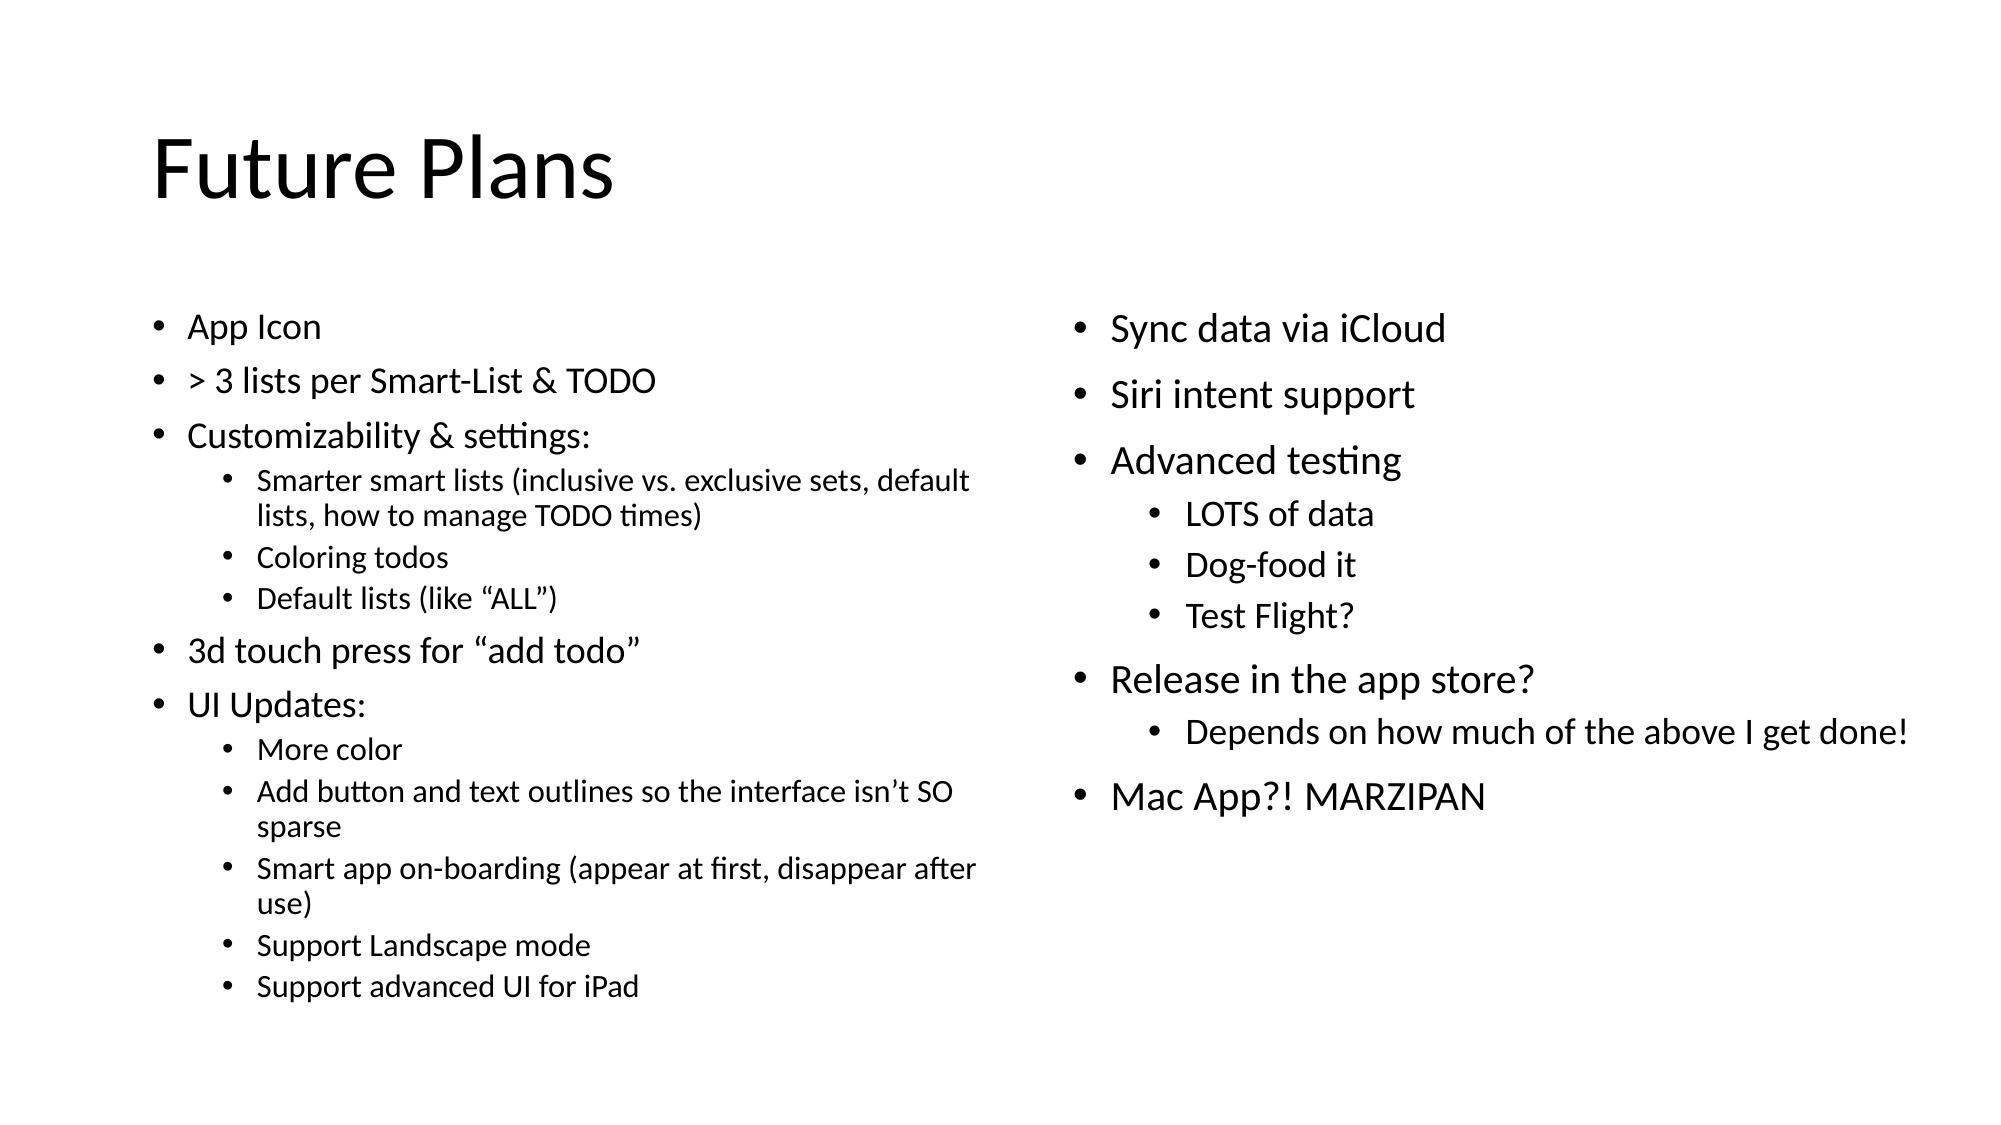

# Future Plans
App Icon
> 3 lists per Smart-List & TODO
Customizability & settings:
Smarter smart lists (inclusive vs. exclusive sets, default lists, how to manage TODO times)
Coloring todos
Default lists (like “ALL”)
3d touch press for “add todo”
UI Updates:
More color
Add button and text outlines so the interface isn’t SO sparse
Smart app on-boarding (appear at first, disappear after use)
Support Landscape mode
Support advanced UI for iPad
Sync data via iCloud
Siri intent support
Advanced testing
LOTS of data
Dog-food it
Test Flight?
Release in the app store?
Depends on how much of the above I get done!
Mac App?! MARZIPAN